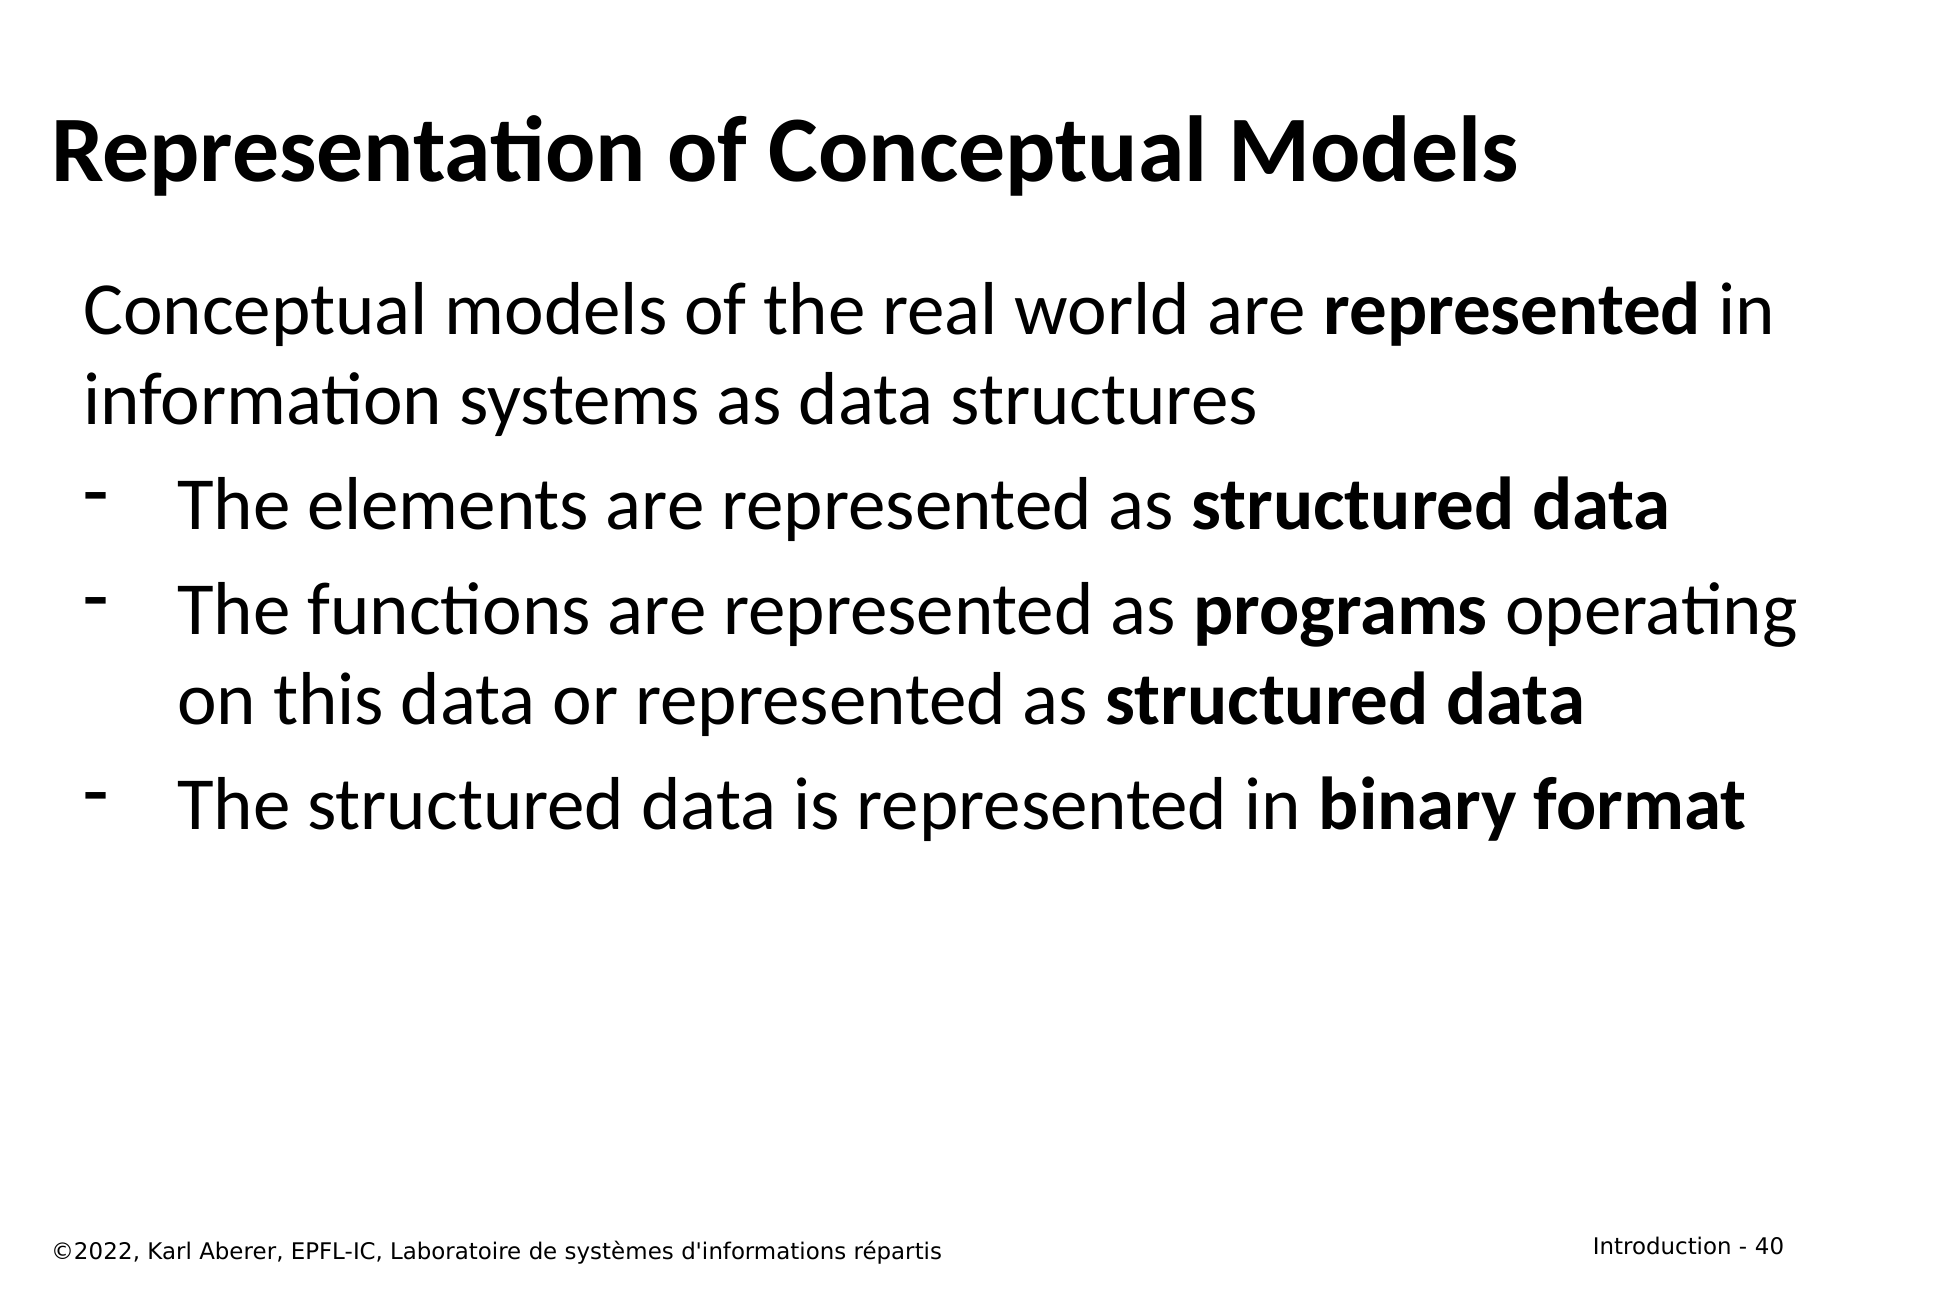

# Representation of Conceptual Models
Conceptual models of the real world are represented in information systems as data structures
The elements are represented as structured data
The functions are represented as programs operating on this data or represented as structured data
The structured data is represented in binary format

©2022, Karl Aberer, EPFL-IC, Laboratoire de systèmes d'informations répartis